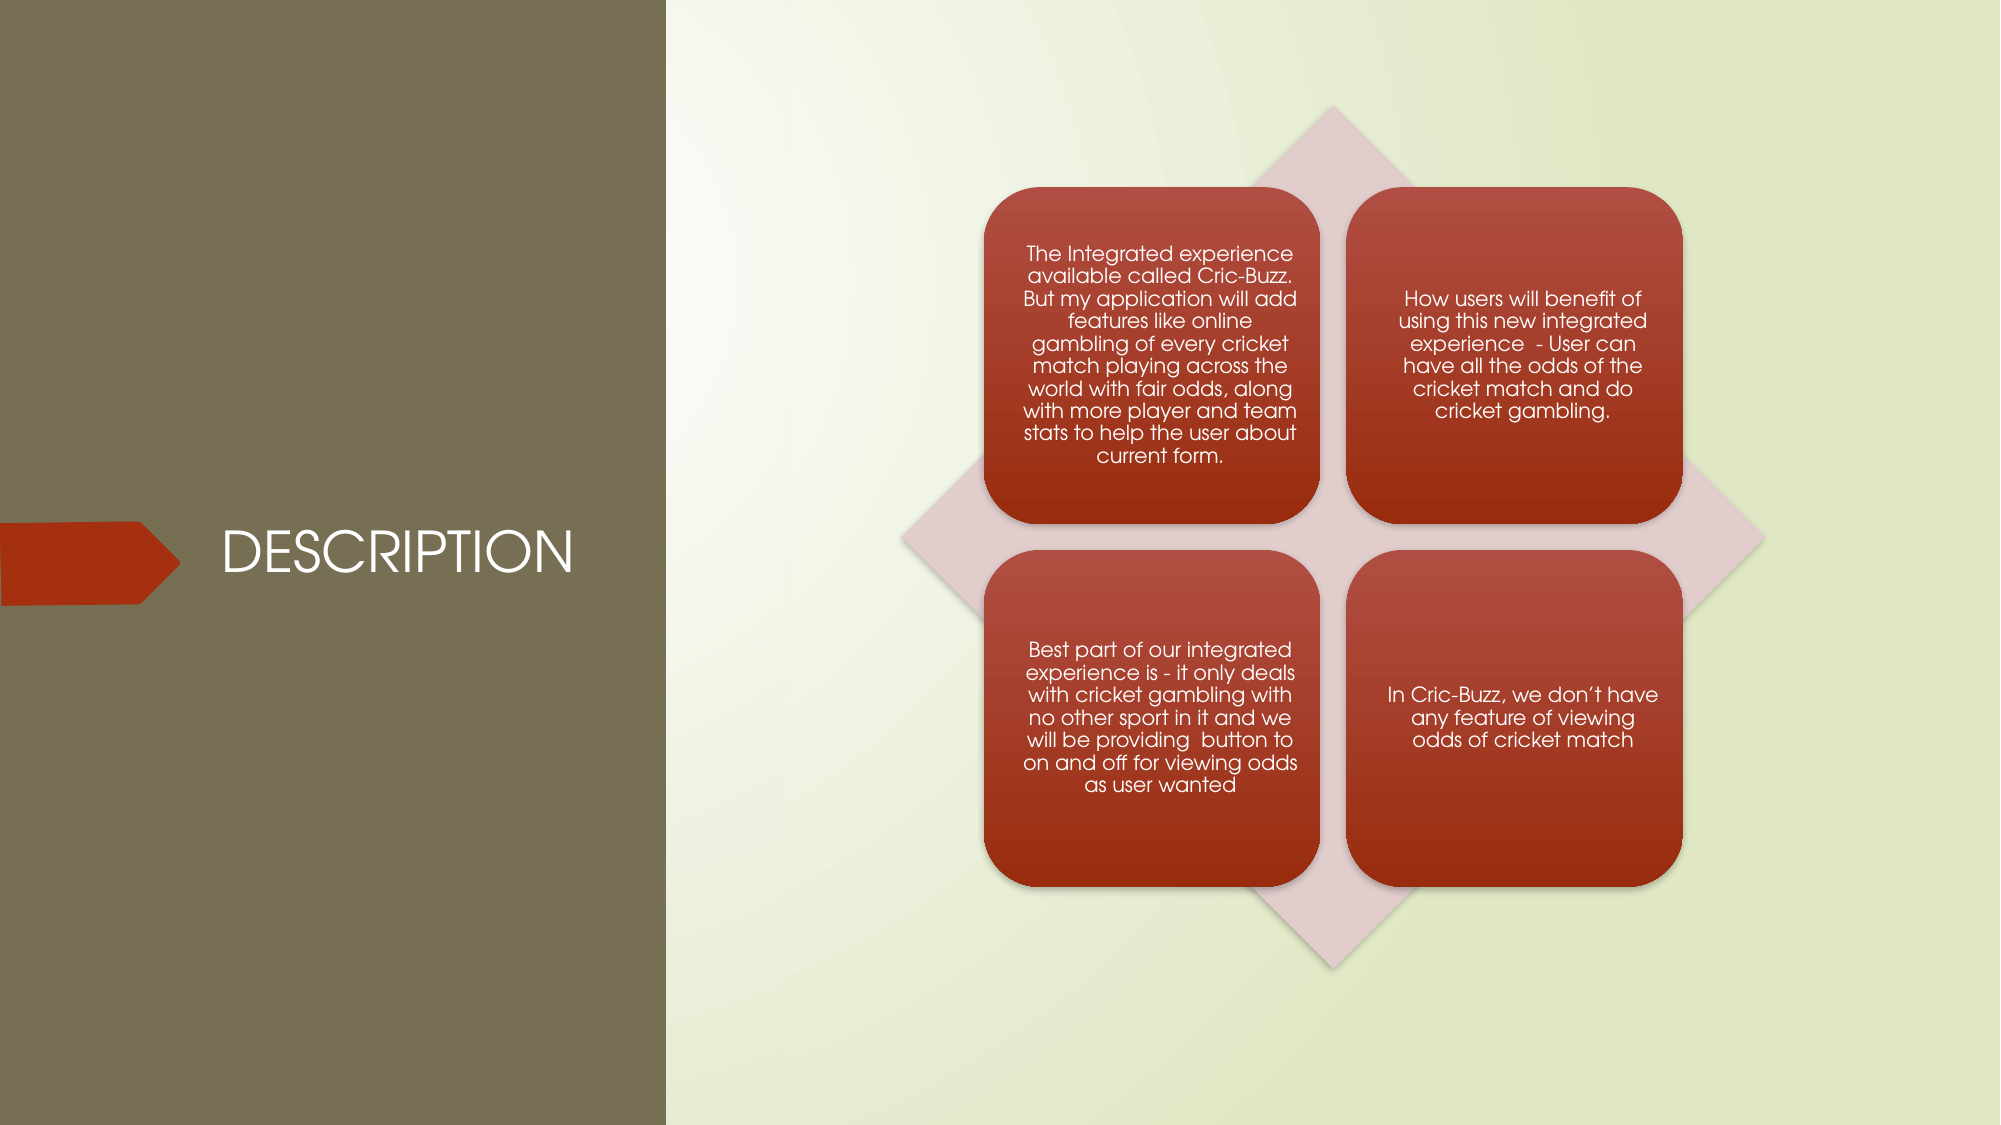

The Integrated experience available called Cric-Buzz. But my application will add features like online gambling of every cricket match playing across the world with fair odds, along with more player and team stats to help the user about current form.
How users will benefit of using this new integrated experience  - User can have all the odds of the cricket match and do cricket gambling.
Best part of our integrated experience is - it only deals with cricket gambling with no other sport in it and we will be providing  button to on and off for viewing odds as user wanted
In Cric-Buzz, we don’t have any feature of viewing odds of cricket match
# DESCRIPTION